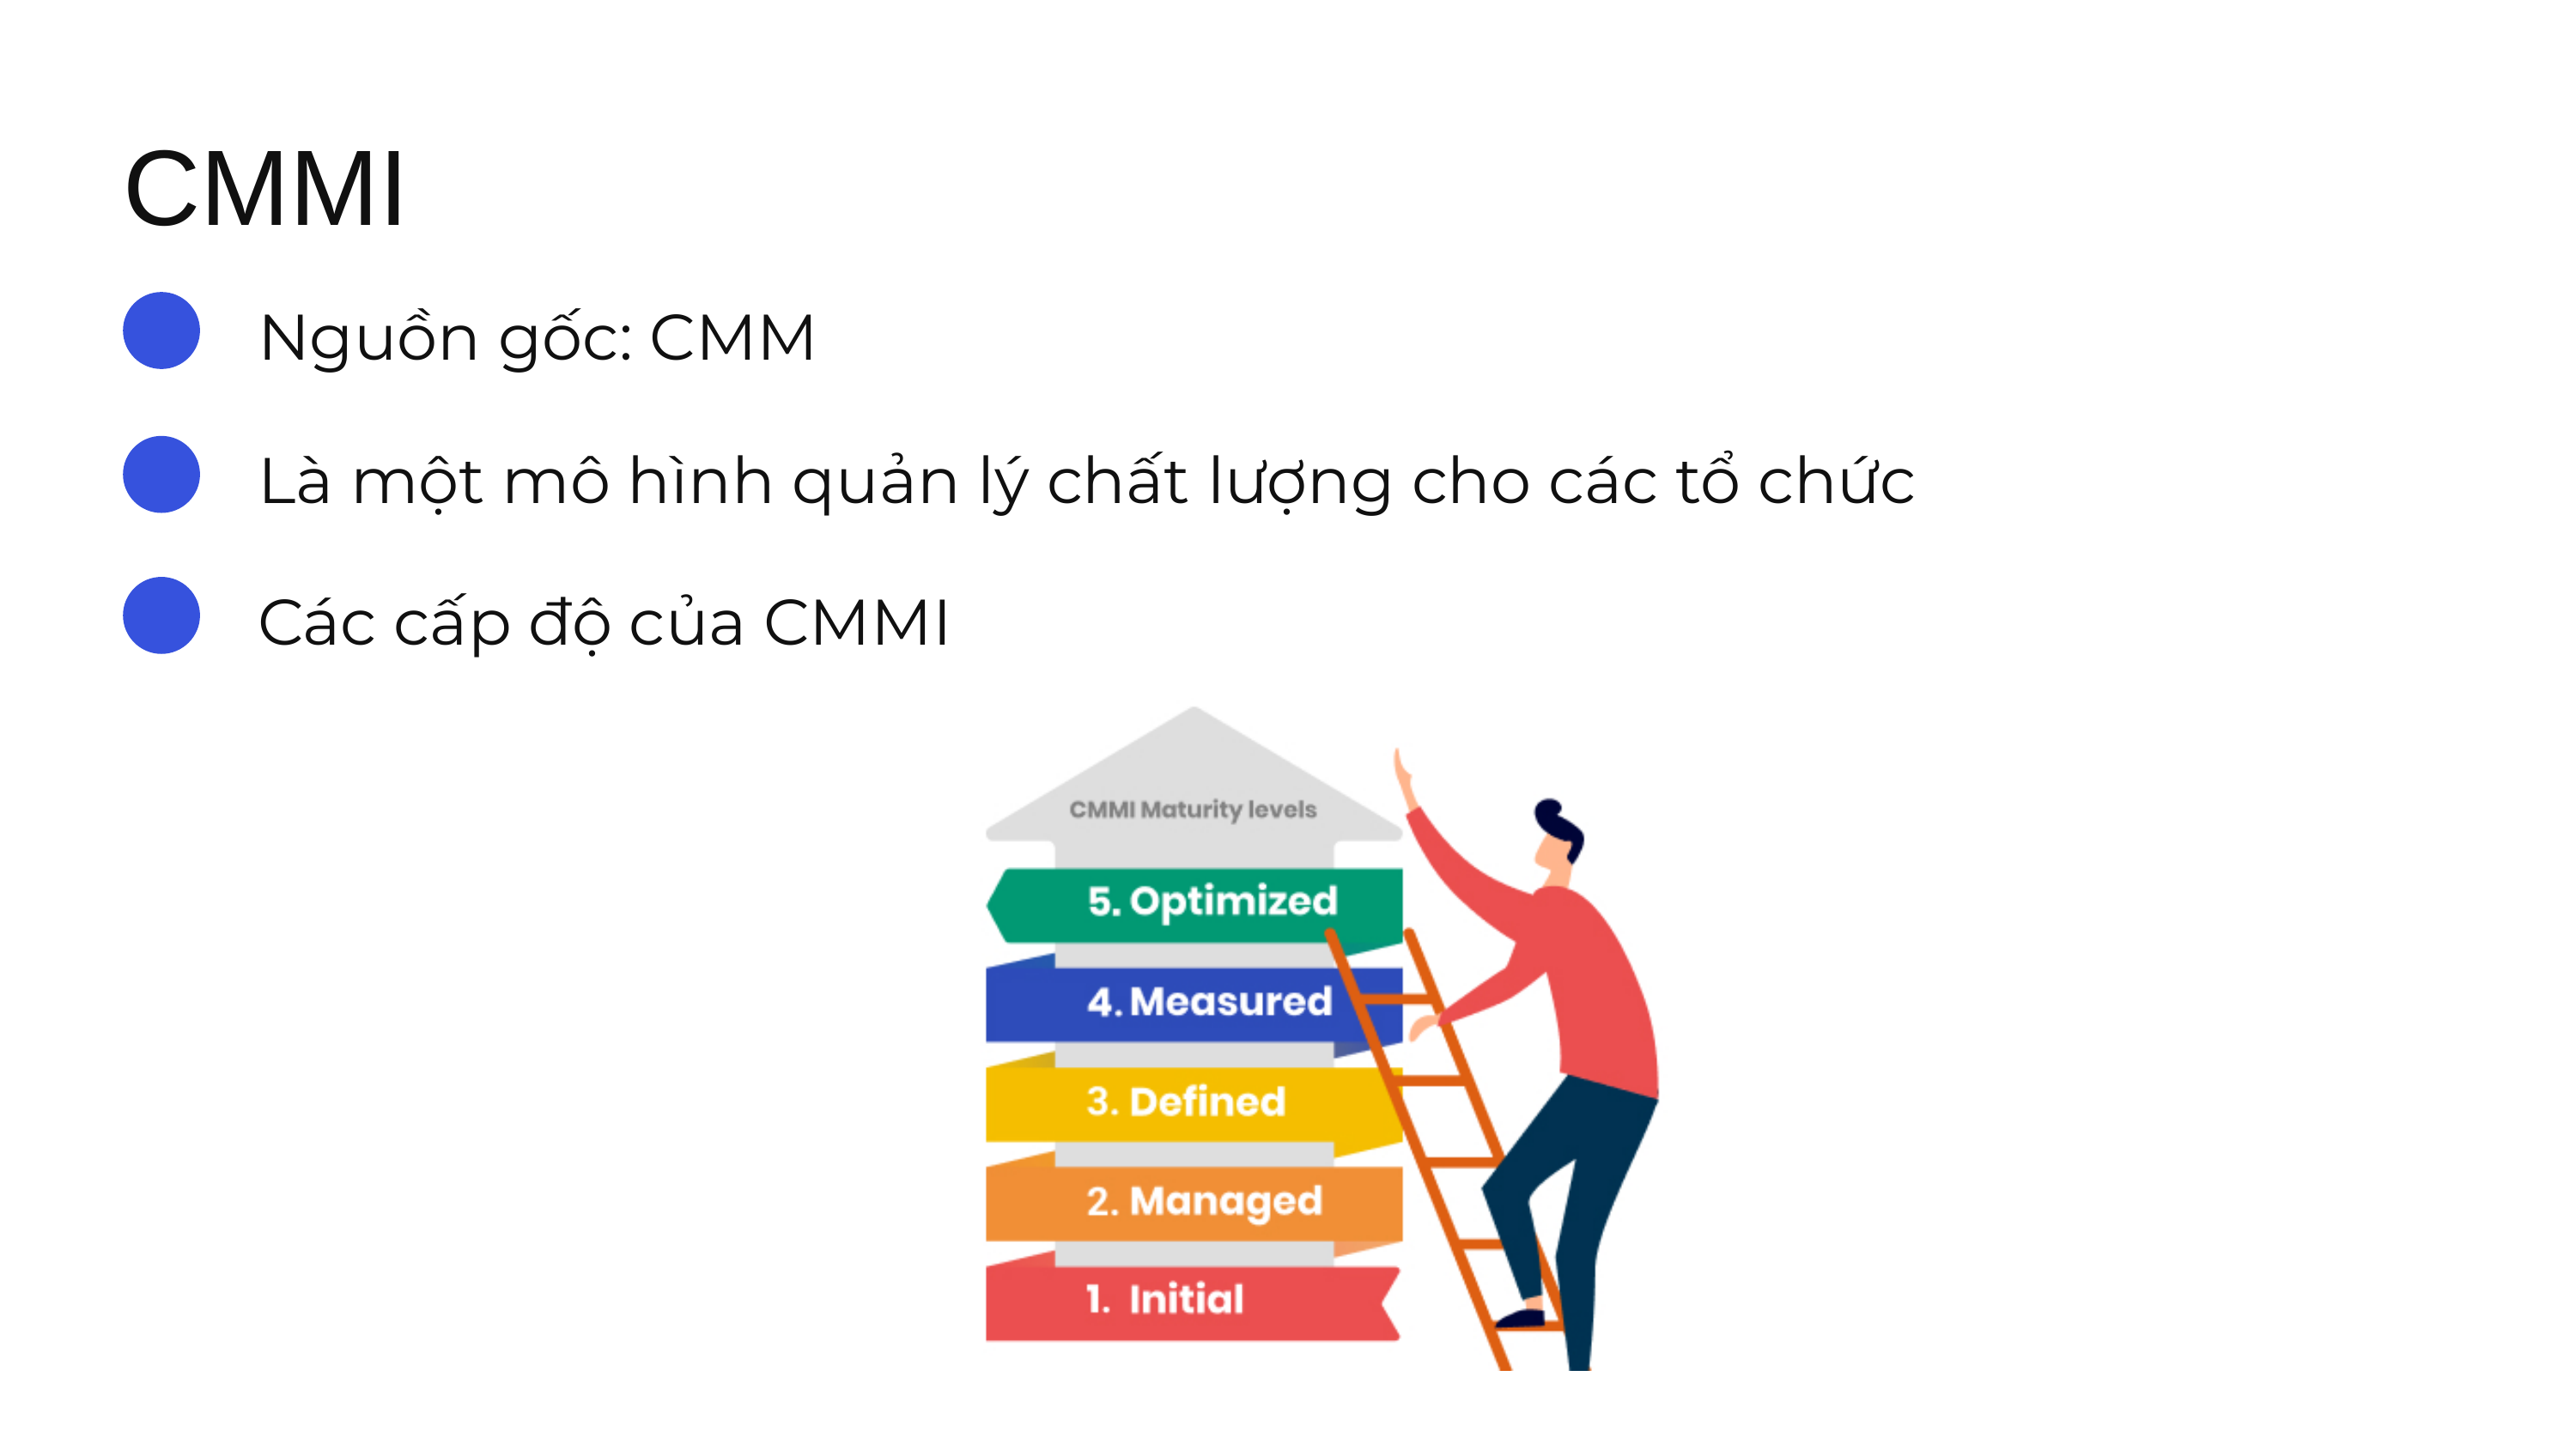

CMMI
Nguồn gốc: CMM

Là một mô hình quản lý chất lượng cho các tổ chức

Các cấp độ của CMMI